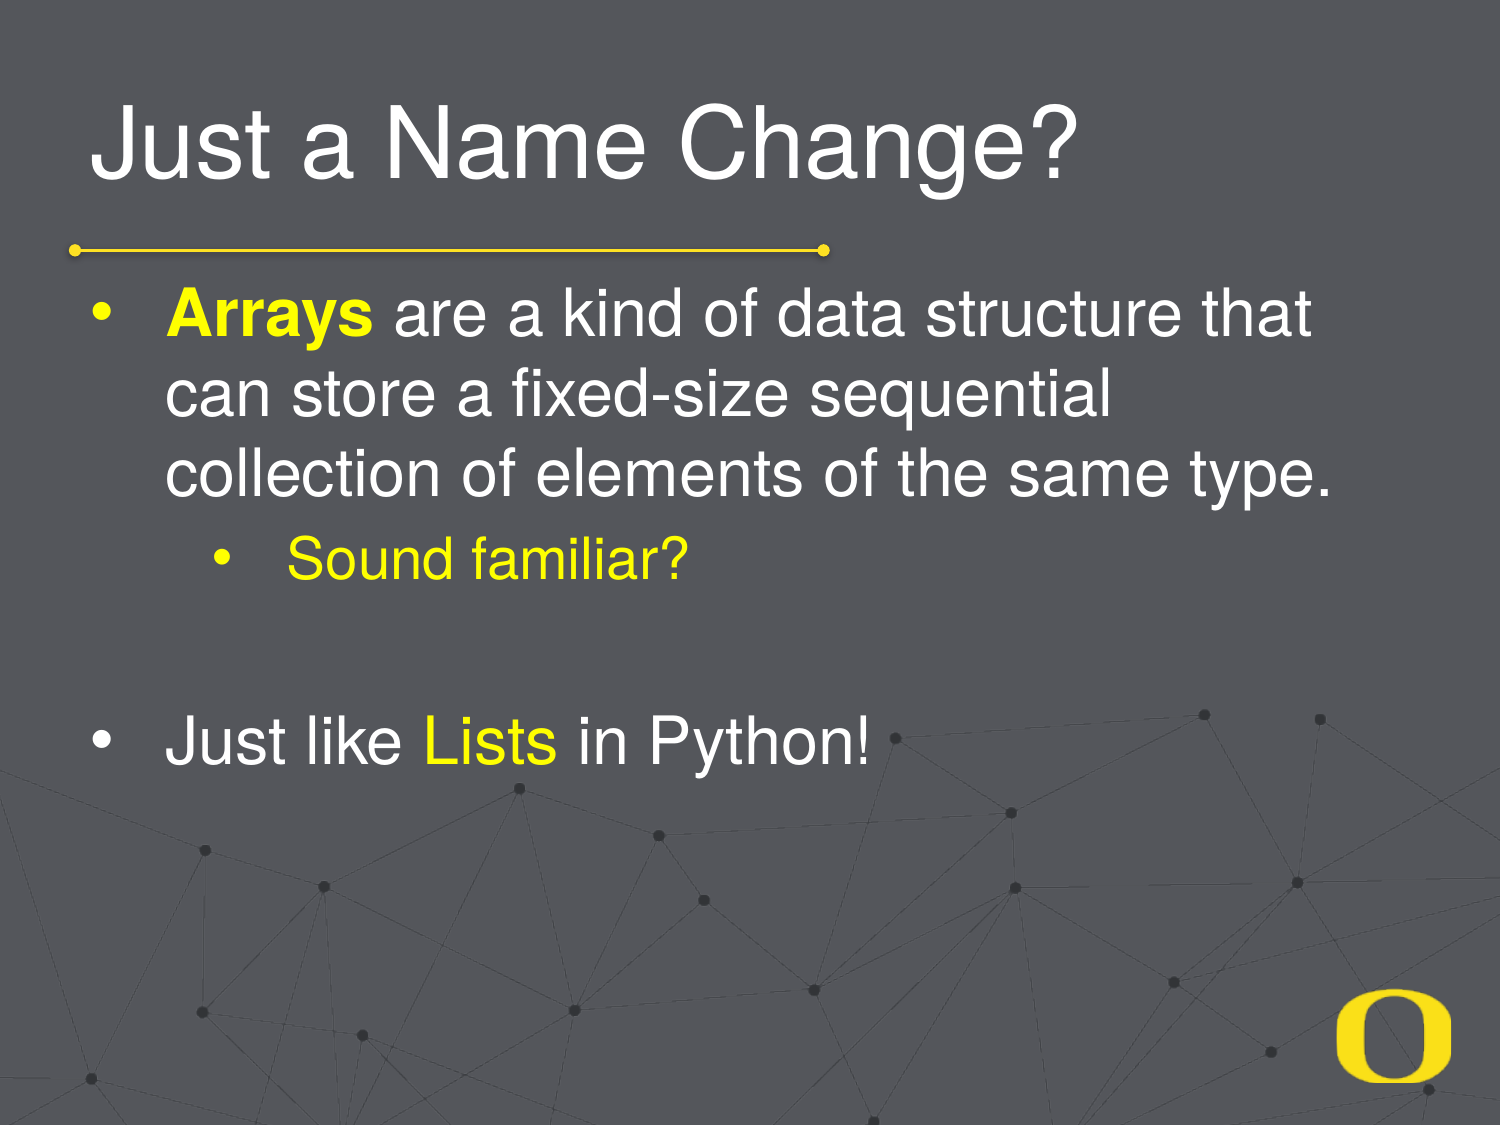

# Just a Name Change?
Arrays are a kind of data structure that can store a fixed-size sequential collection of elements of the same type.
Sound familiar?

Just like Lists in Python!